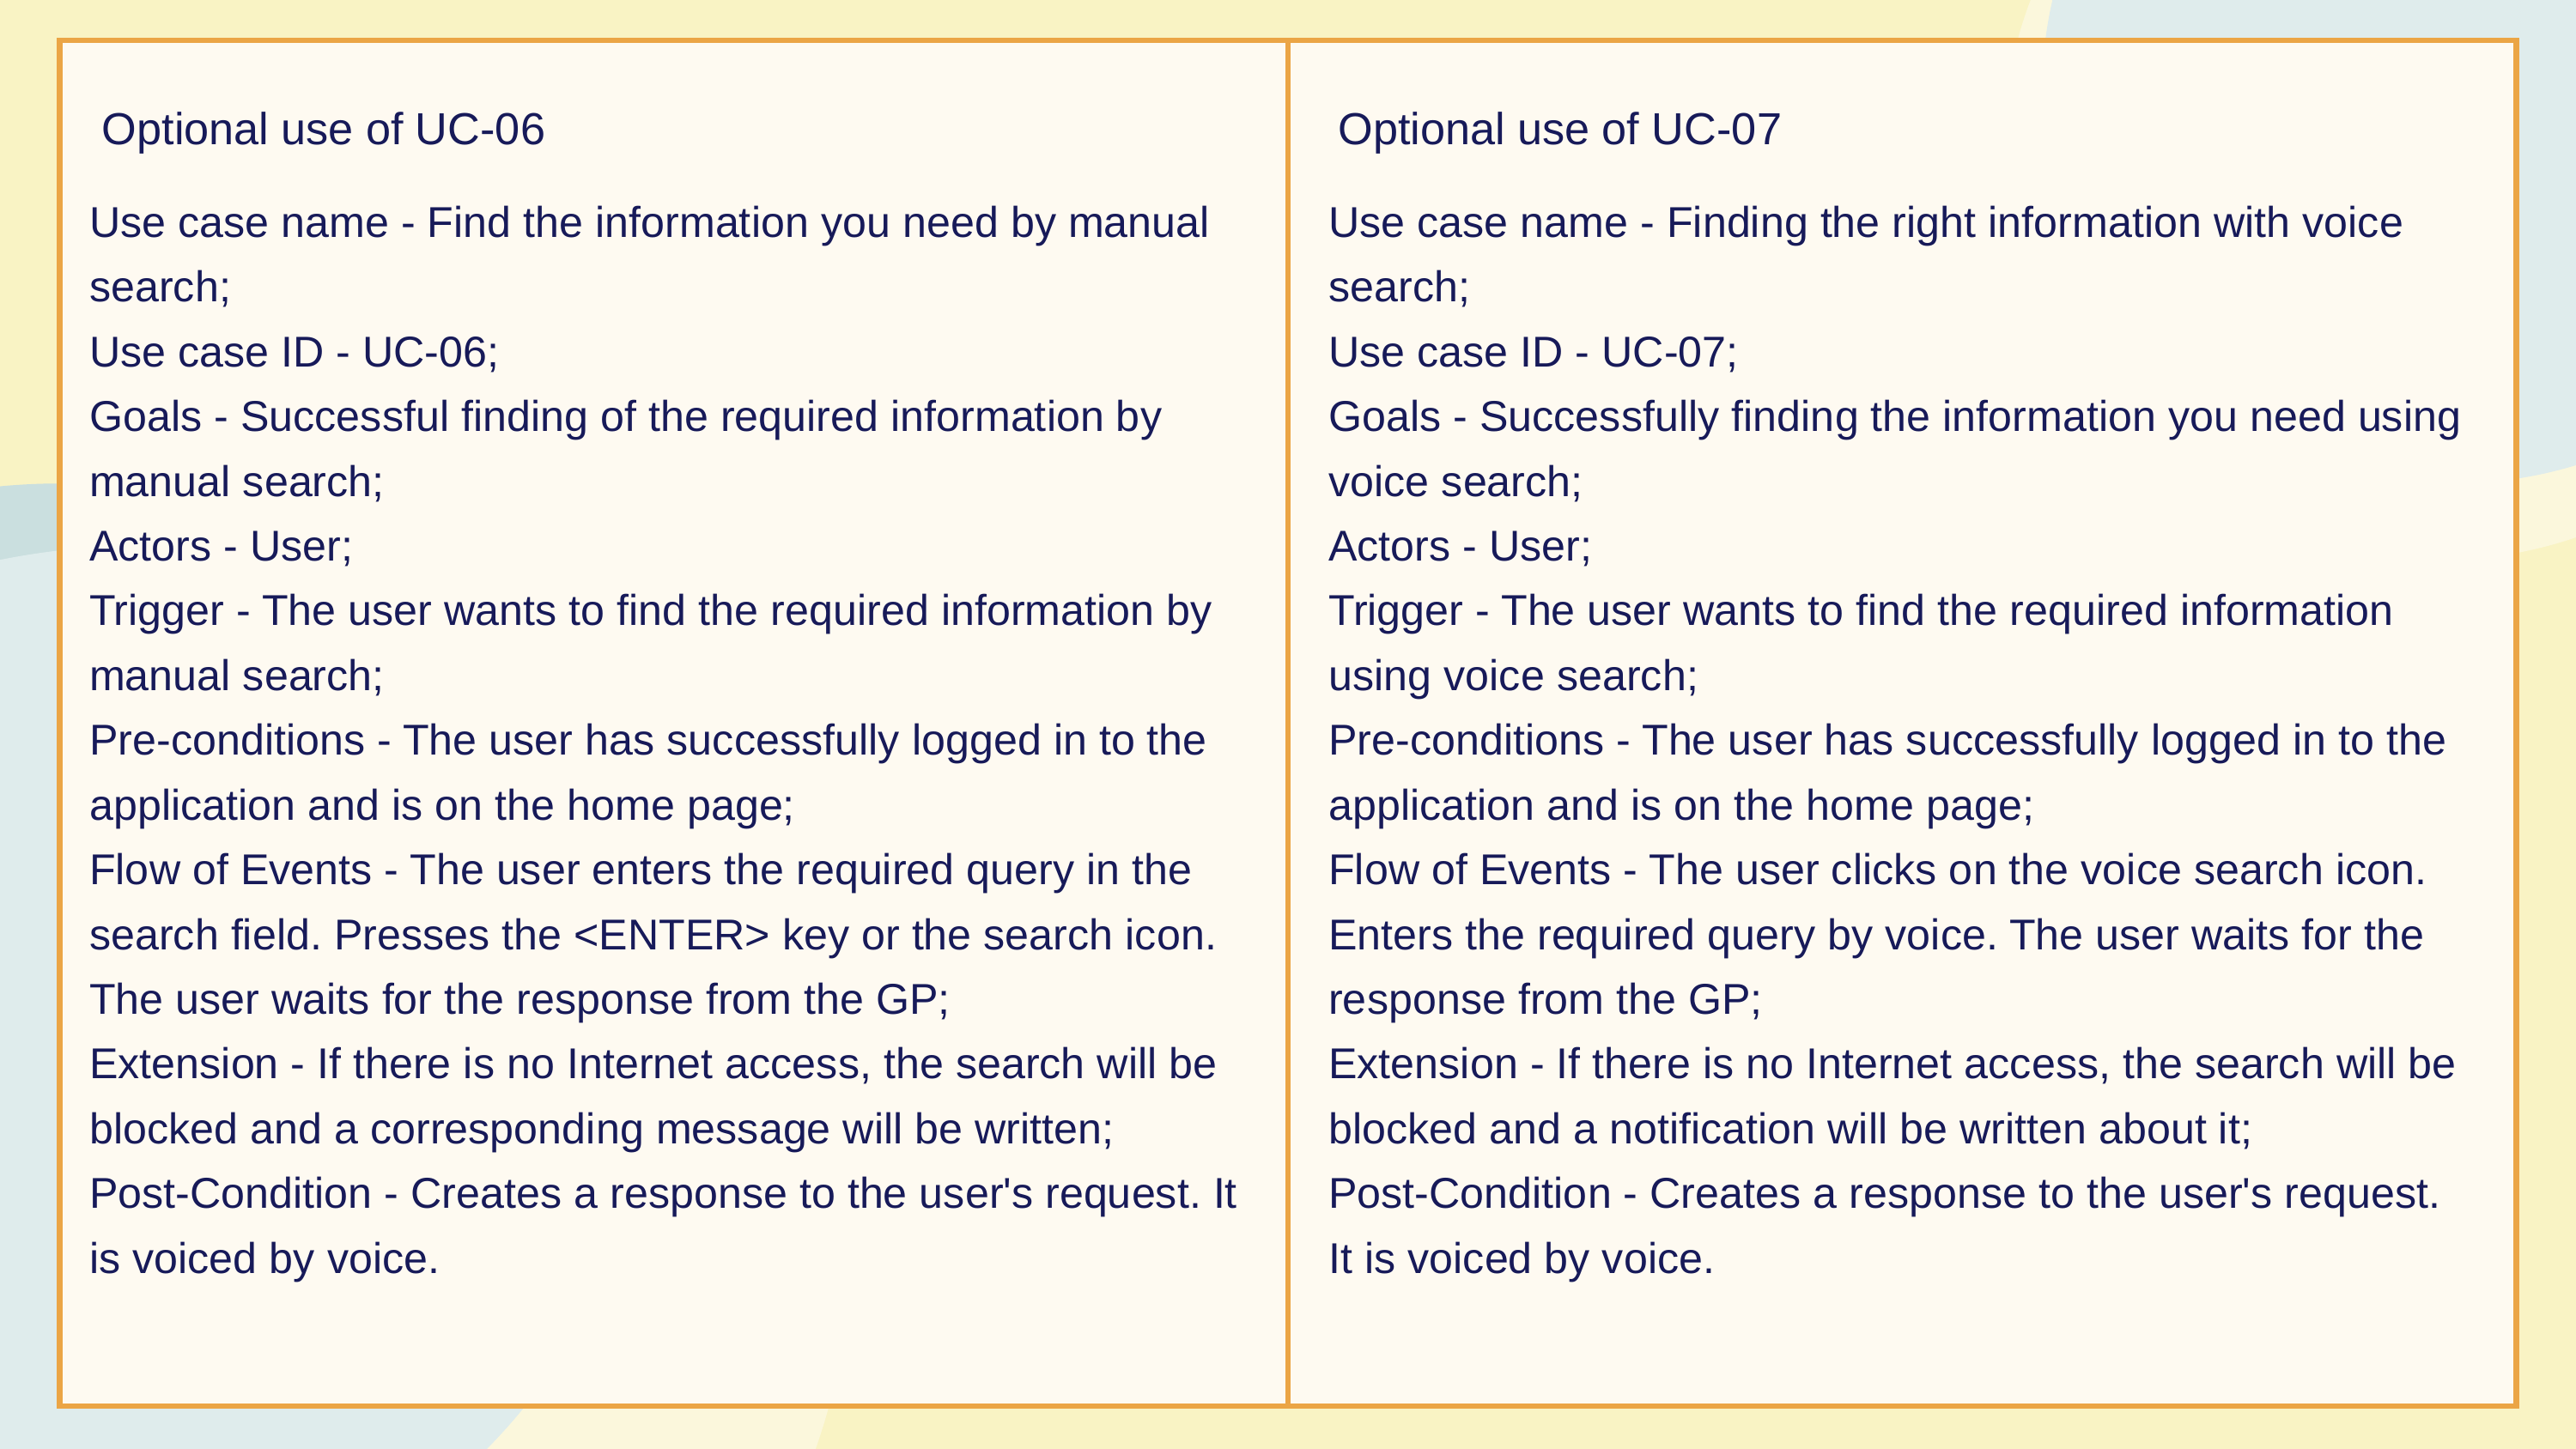

Optional use of UC-06
Optional use of UC-07
Use case name - Find the information you need by manual search;
Use case ID - UC-06;
Goals - Successful finding of the required information by manual search;
Actors - User;
Trigger - The user wants to find the required information by manual search;
Pre-conditions - The user has successfully logged in to the application and is on the home page;
Flow of Events - The user enters the required query in the search field. Presses the <ENTER> key or the search icon. The user waits for the response from the GP;
Extension - If there is no Internet access, the search will be blocked and a corresponding message will be written;
Post-Condition - Creates a response to the user's request. It is voiced by voice.
Use case name - Finding the right information with voice search;
Use case ID - UC-07;
Goals - Successfully finding the information you need using voice search;
Actors - User;
Trigger - The user wants to find the required information using voice search;
Pre-conditions - The user has successfully logged in to the application and is on the home page;
Flow of Events - The user clicks on the voice search icon. Enters the required query by voice. The user waits for the response from the GP;
Extension - If there is no Internet access, the search will be blocked and a notification will be written about it;
Post-Condition - Creates a response to the user's request. It is voiced by voice.